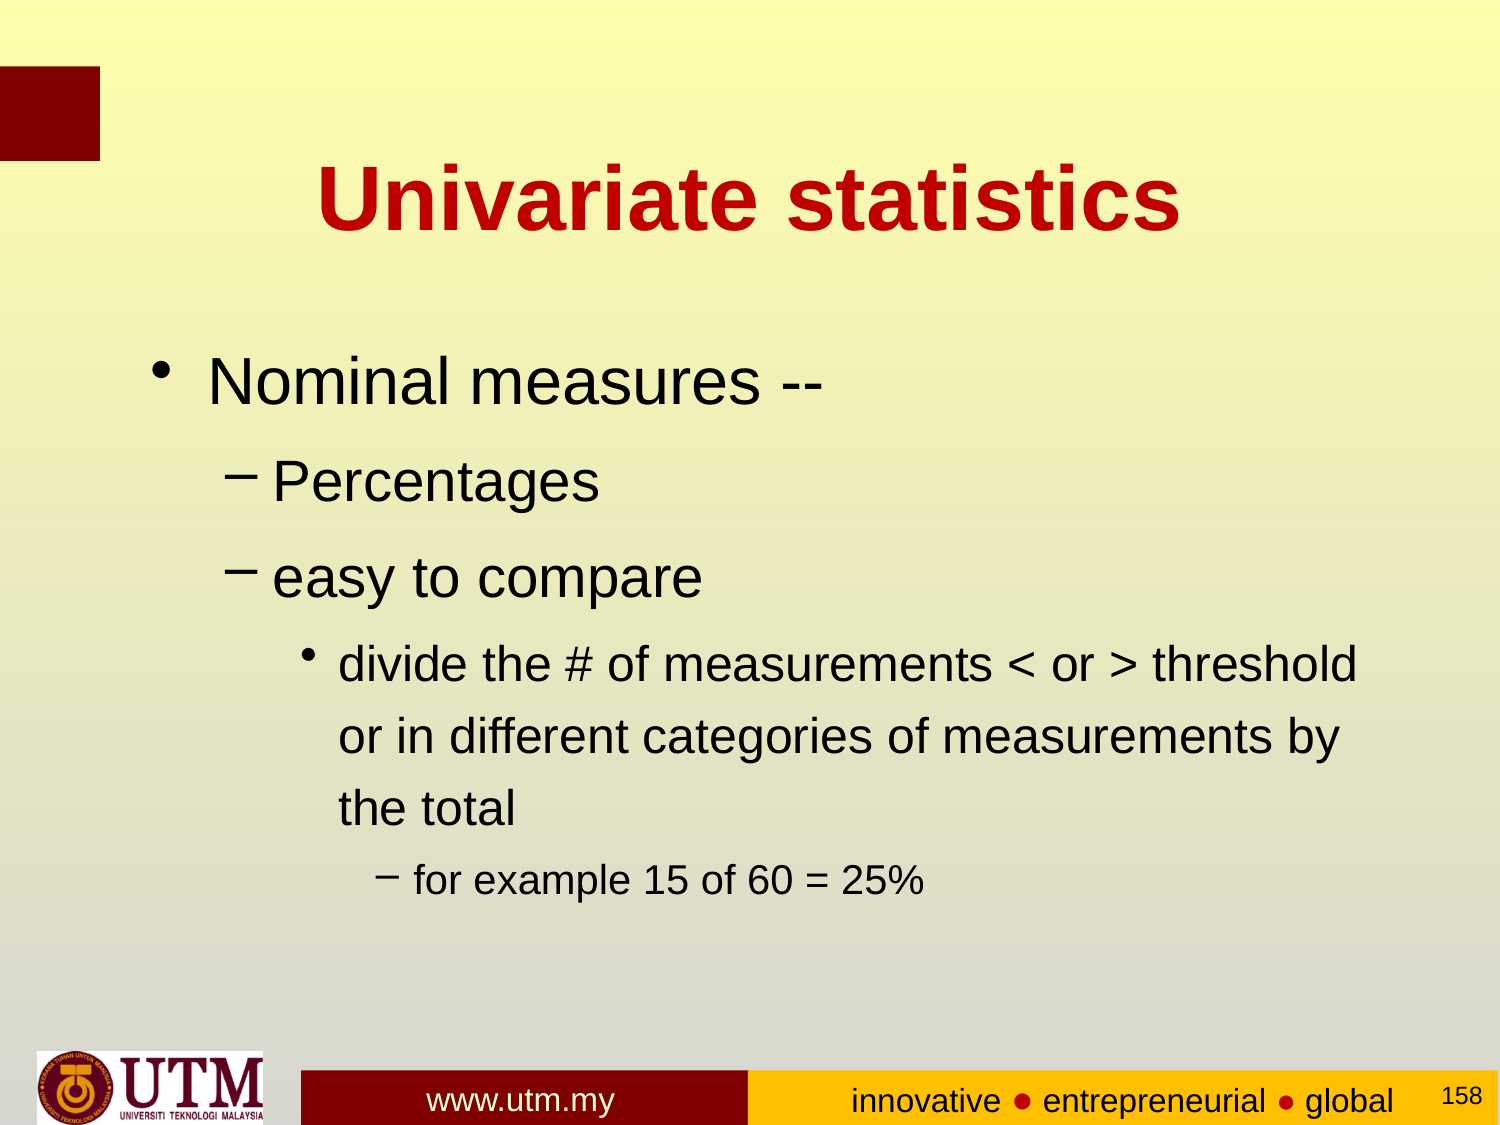

# Univariate statistics
Nominal measures --
Percentages
easy to compare
divide the # of measurements < or > threshold or in different categories of measurements by the total
for example 15 of 60 = 25%